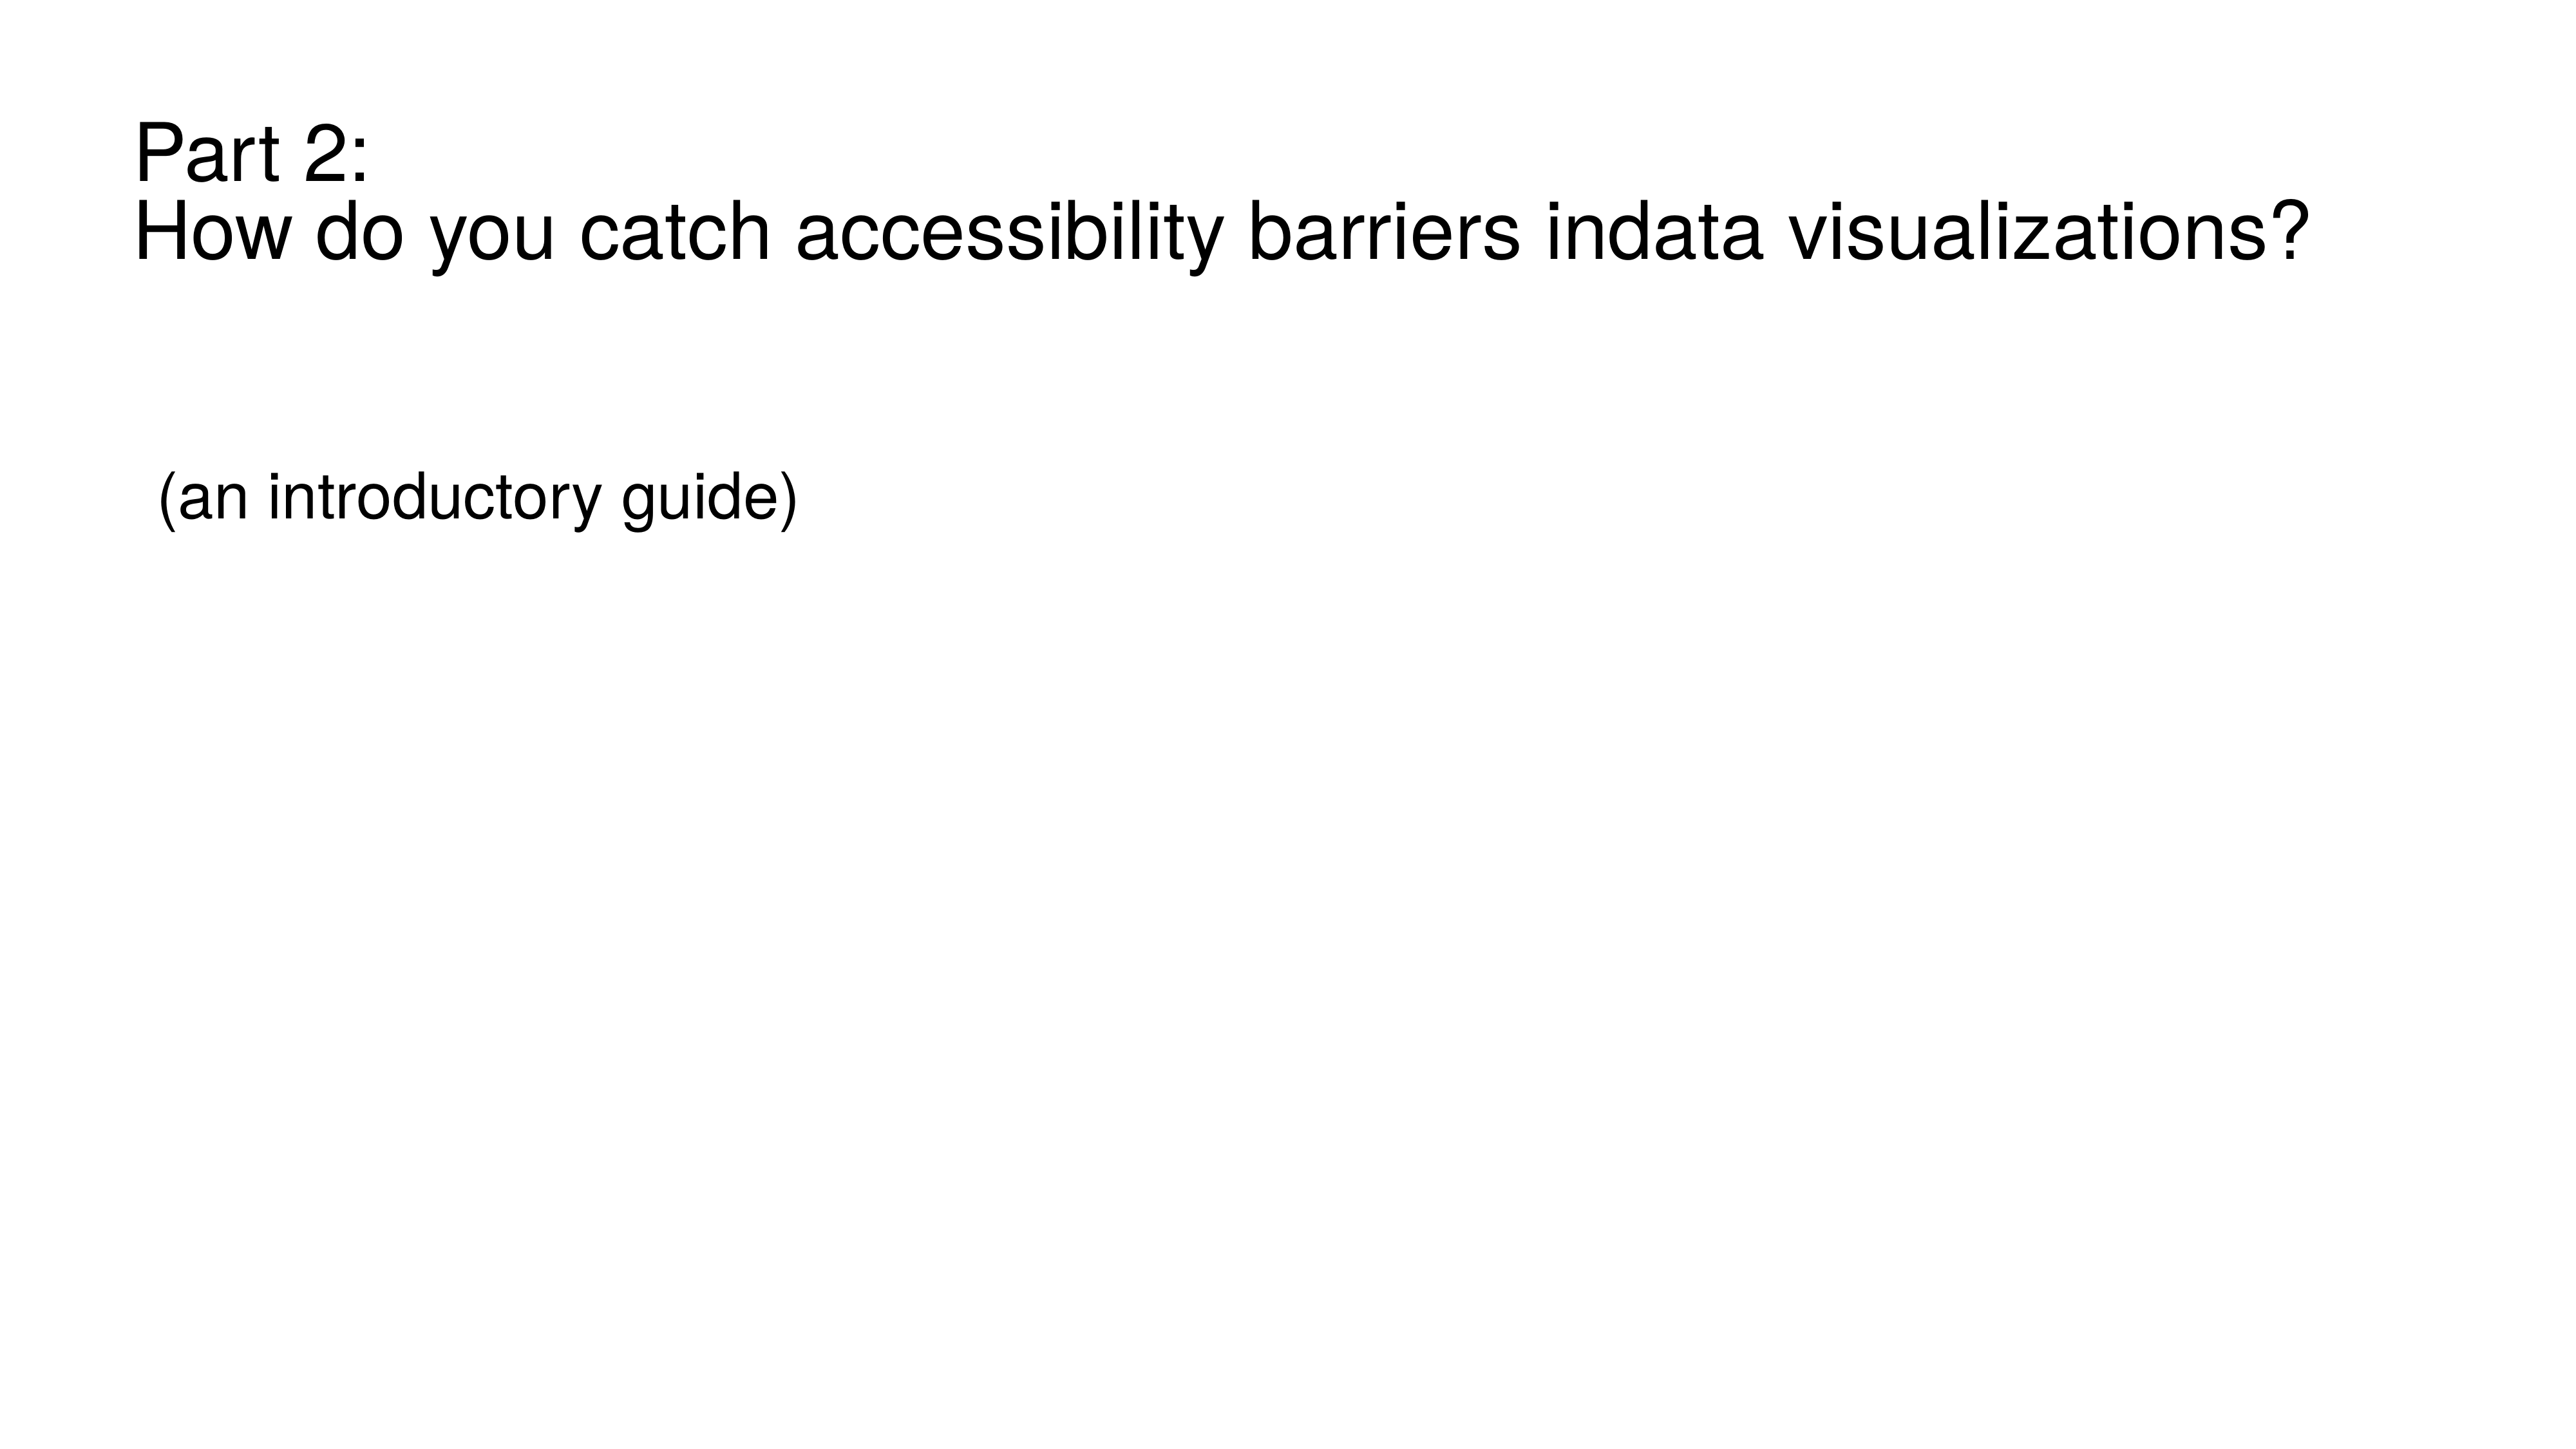

# Part 2: How do you catch accessibility barriers indata visualizations?
(an introductory guide)